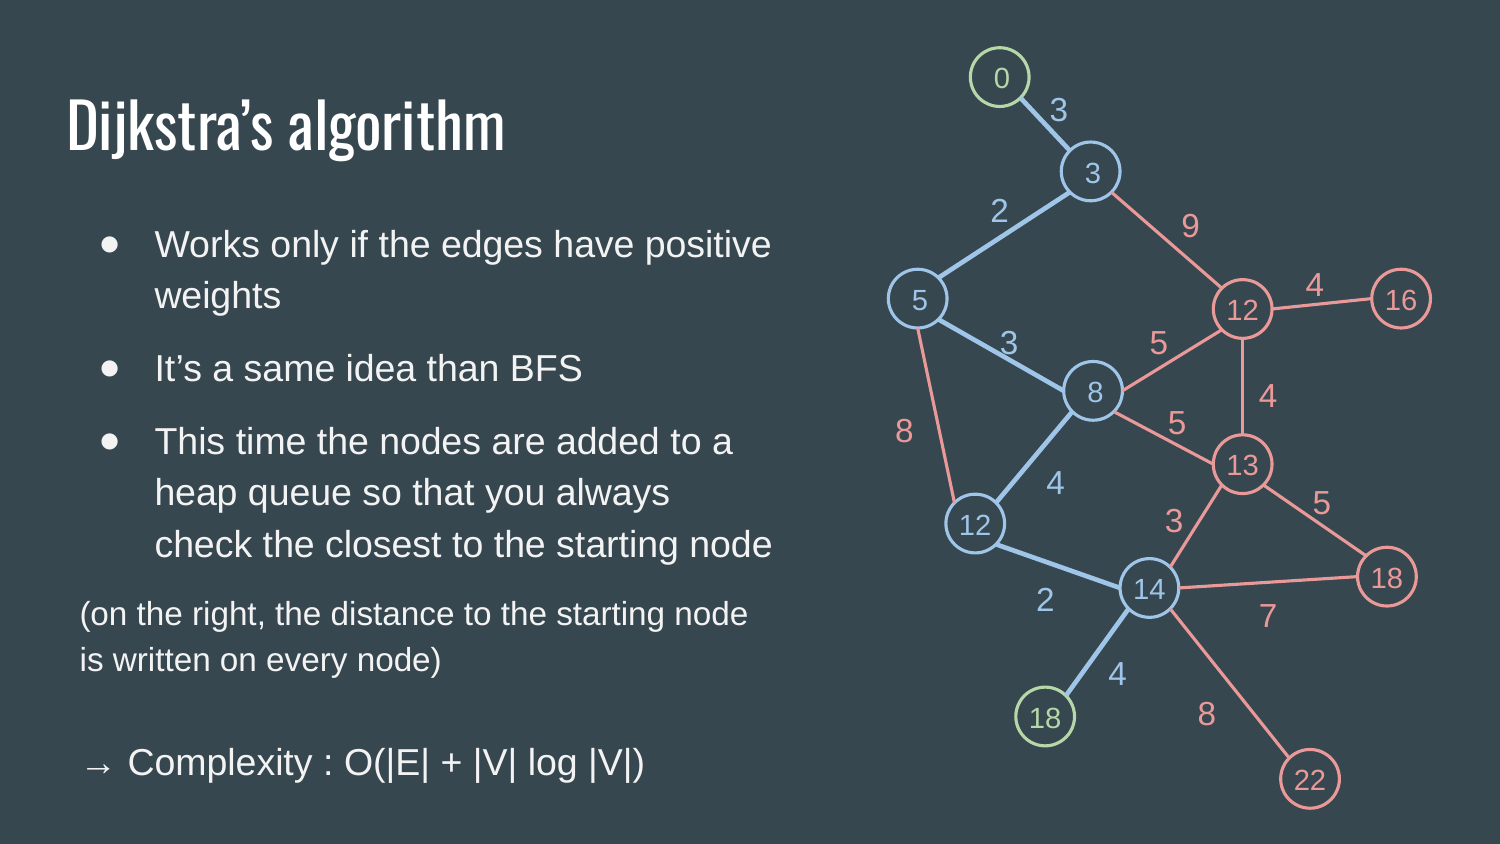

0
3
Dijkstra’s algorithm
3
2
9
Works only if the edges have positive weights
It’s a same idea than BFS
This time the nodes are added to a heap queue so that you always check the closest to the starting node
(on the right, the distance to the starting node is written on every node)
4
5
16
12
3
5
4
8
5
8
13
4
5
3
12
18
2
14
7
4
8
18
→ Complexity : O(|E| + |V| log |V|)
22